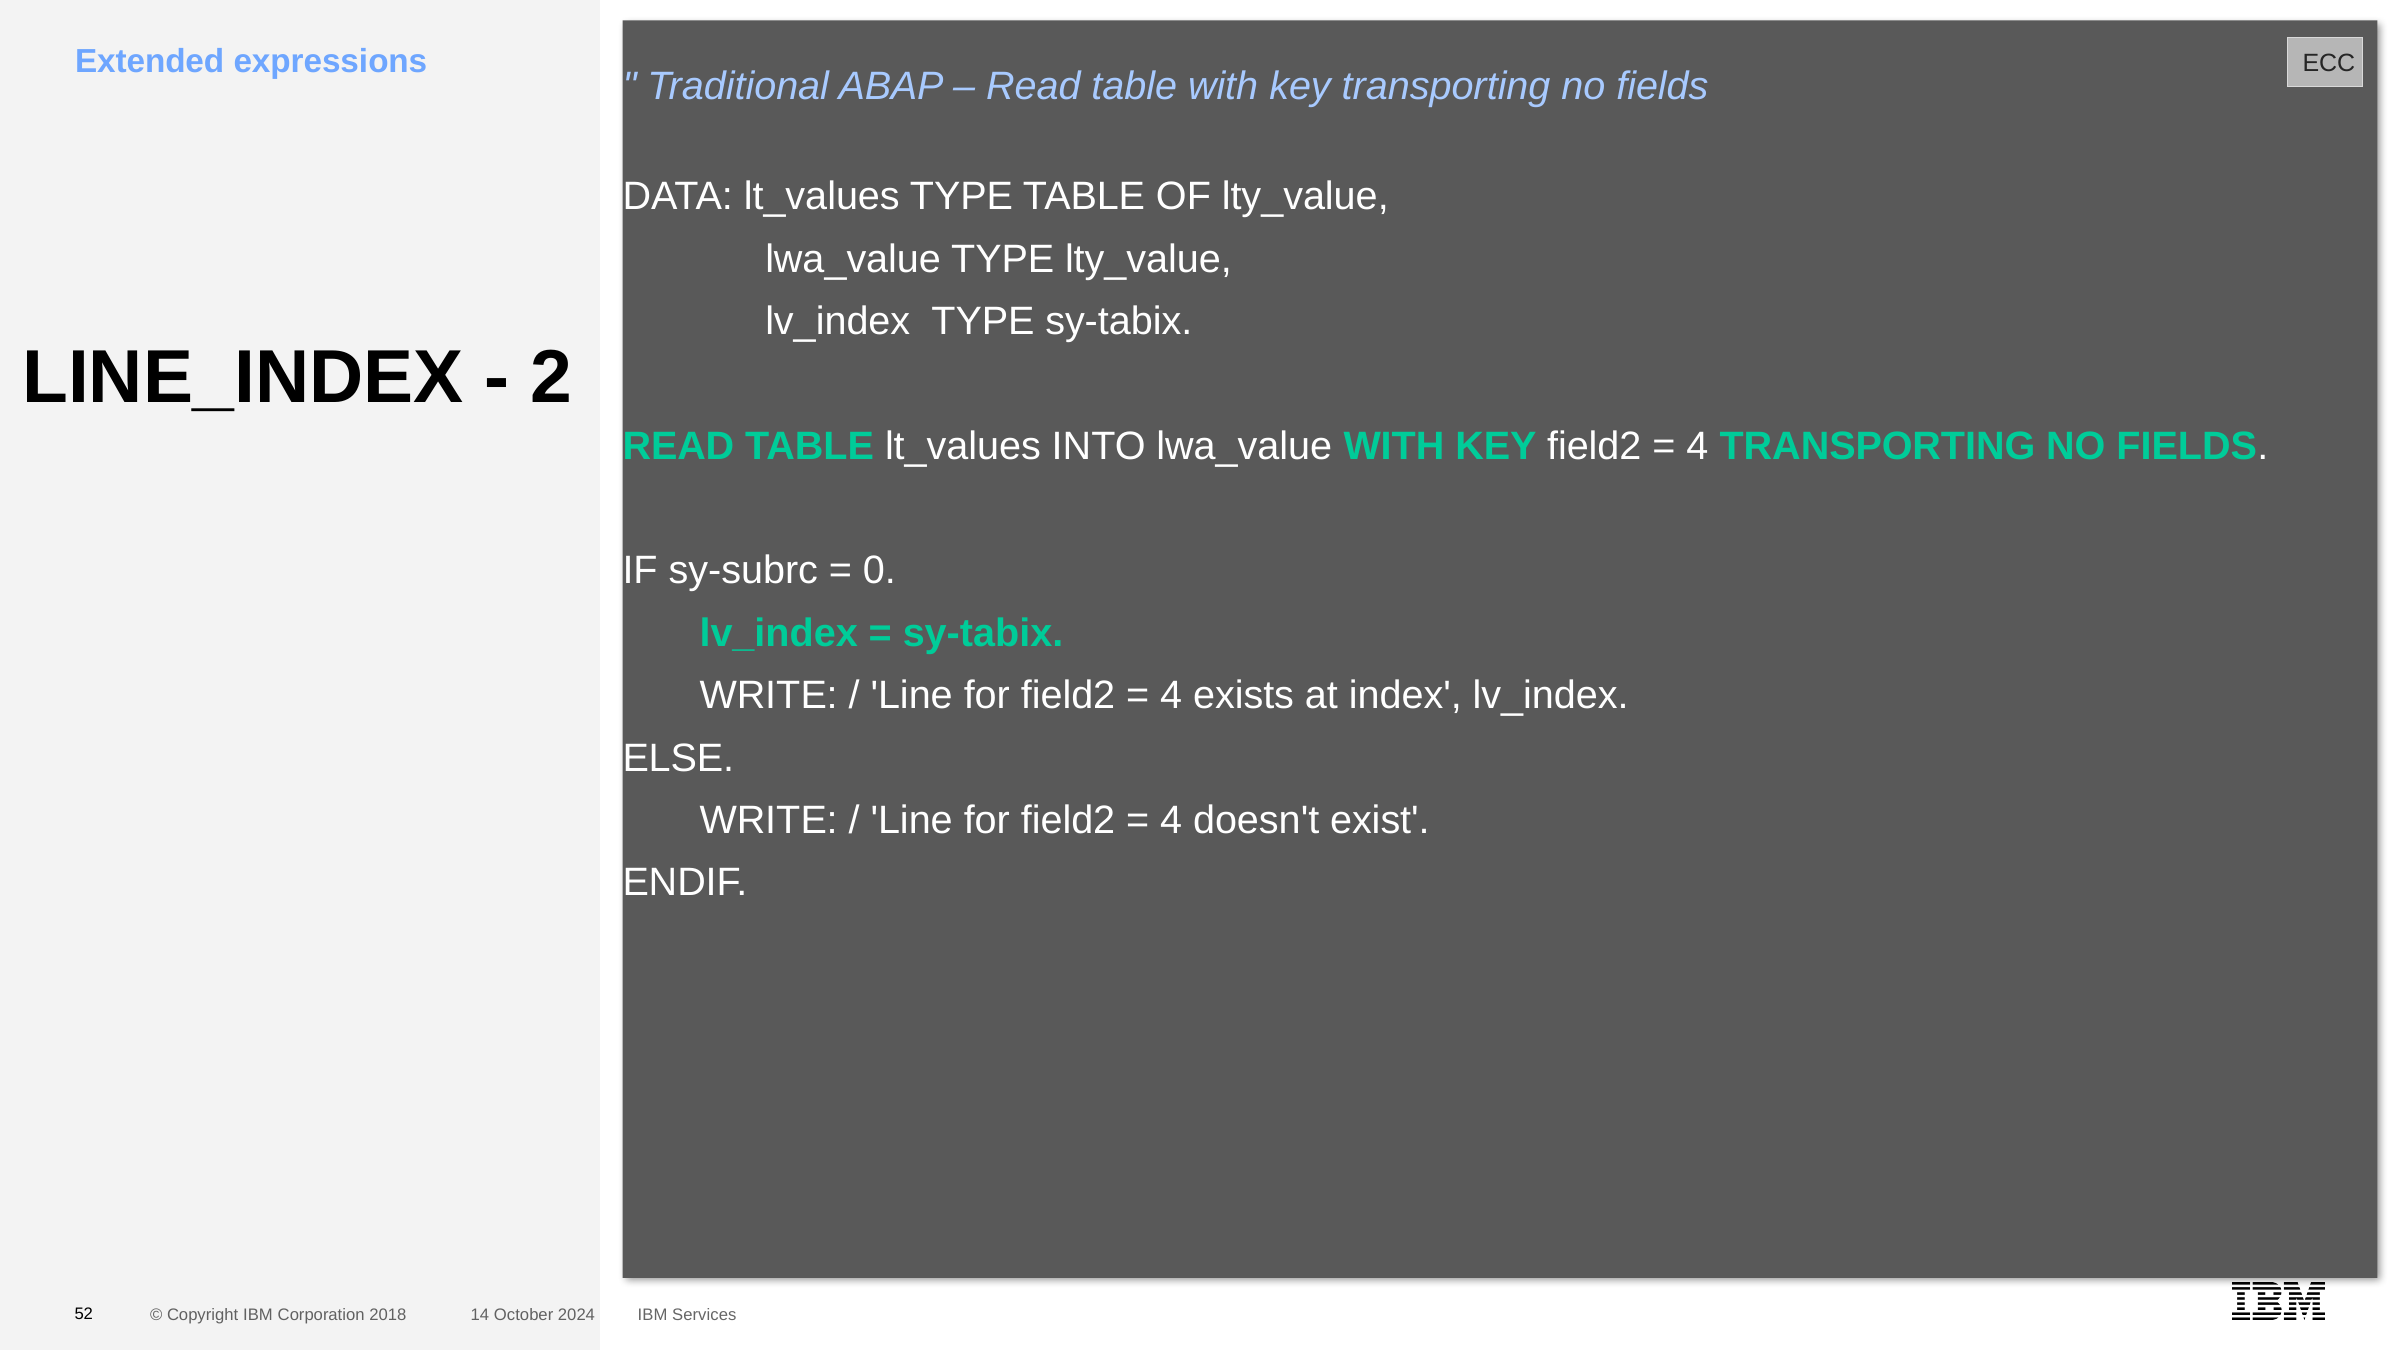

" Traditional ABAP – Read table with key transporting no fields
DATA: lt_values TYPE TABLE OF lty_value,
             lwa_value TYPE lty_value,
             lv_index  TYPE sy-tabix.

READ TABLE lt_values INTO lwa_value WITH KEY field2 = 4 TRANSPORTING NO FIELDS.

IF sy-subrc = 0.
       lv_index = sy-tabix.
       WRITE: / 'Line for field2 = 4 exists at index', lv_index.
ELSE.
       WRITE: / 'Line for field2 = 4 doesn't exist'.
ENDIF.

ECC
Extended expressions

# LINE_INDEX - 2